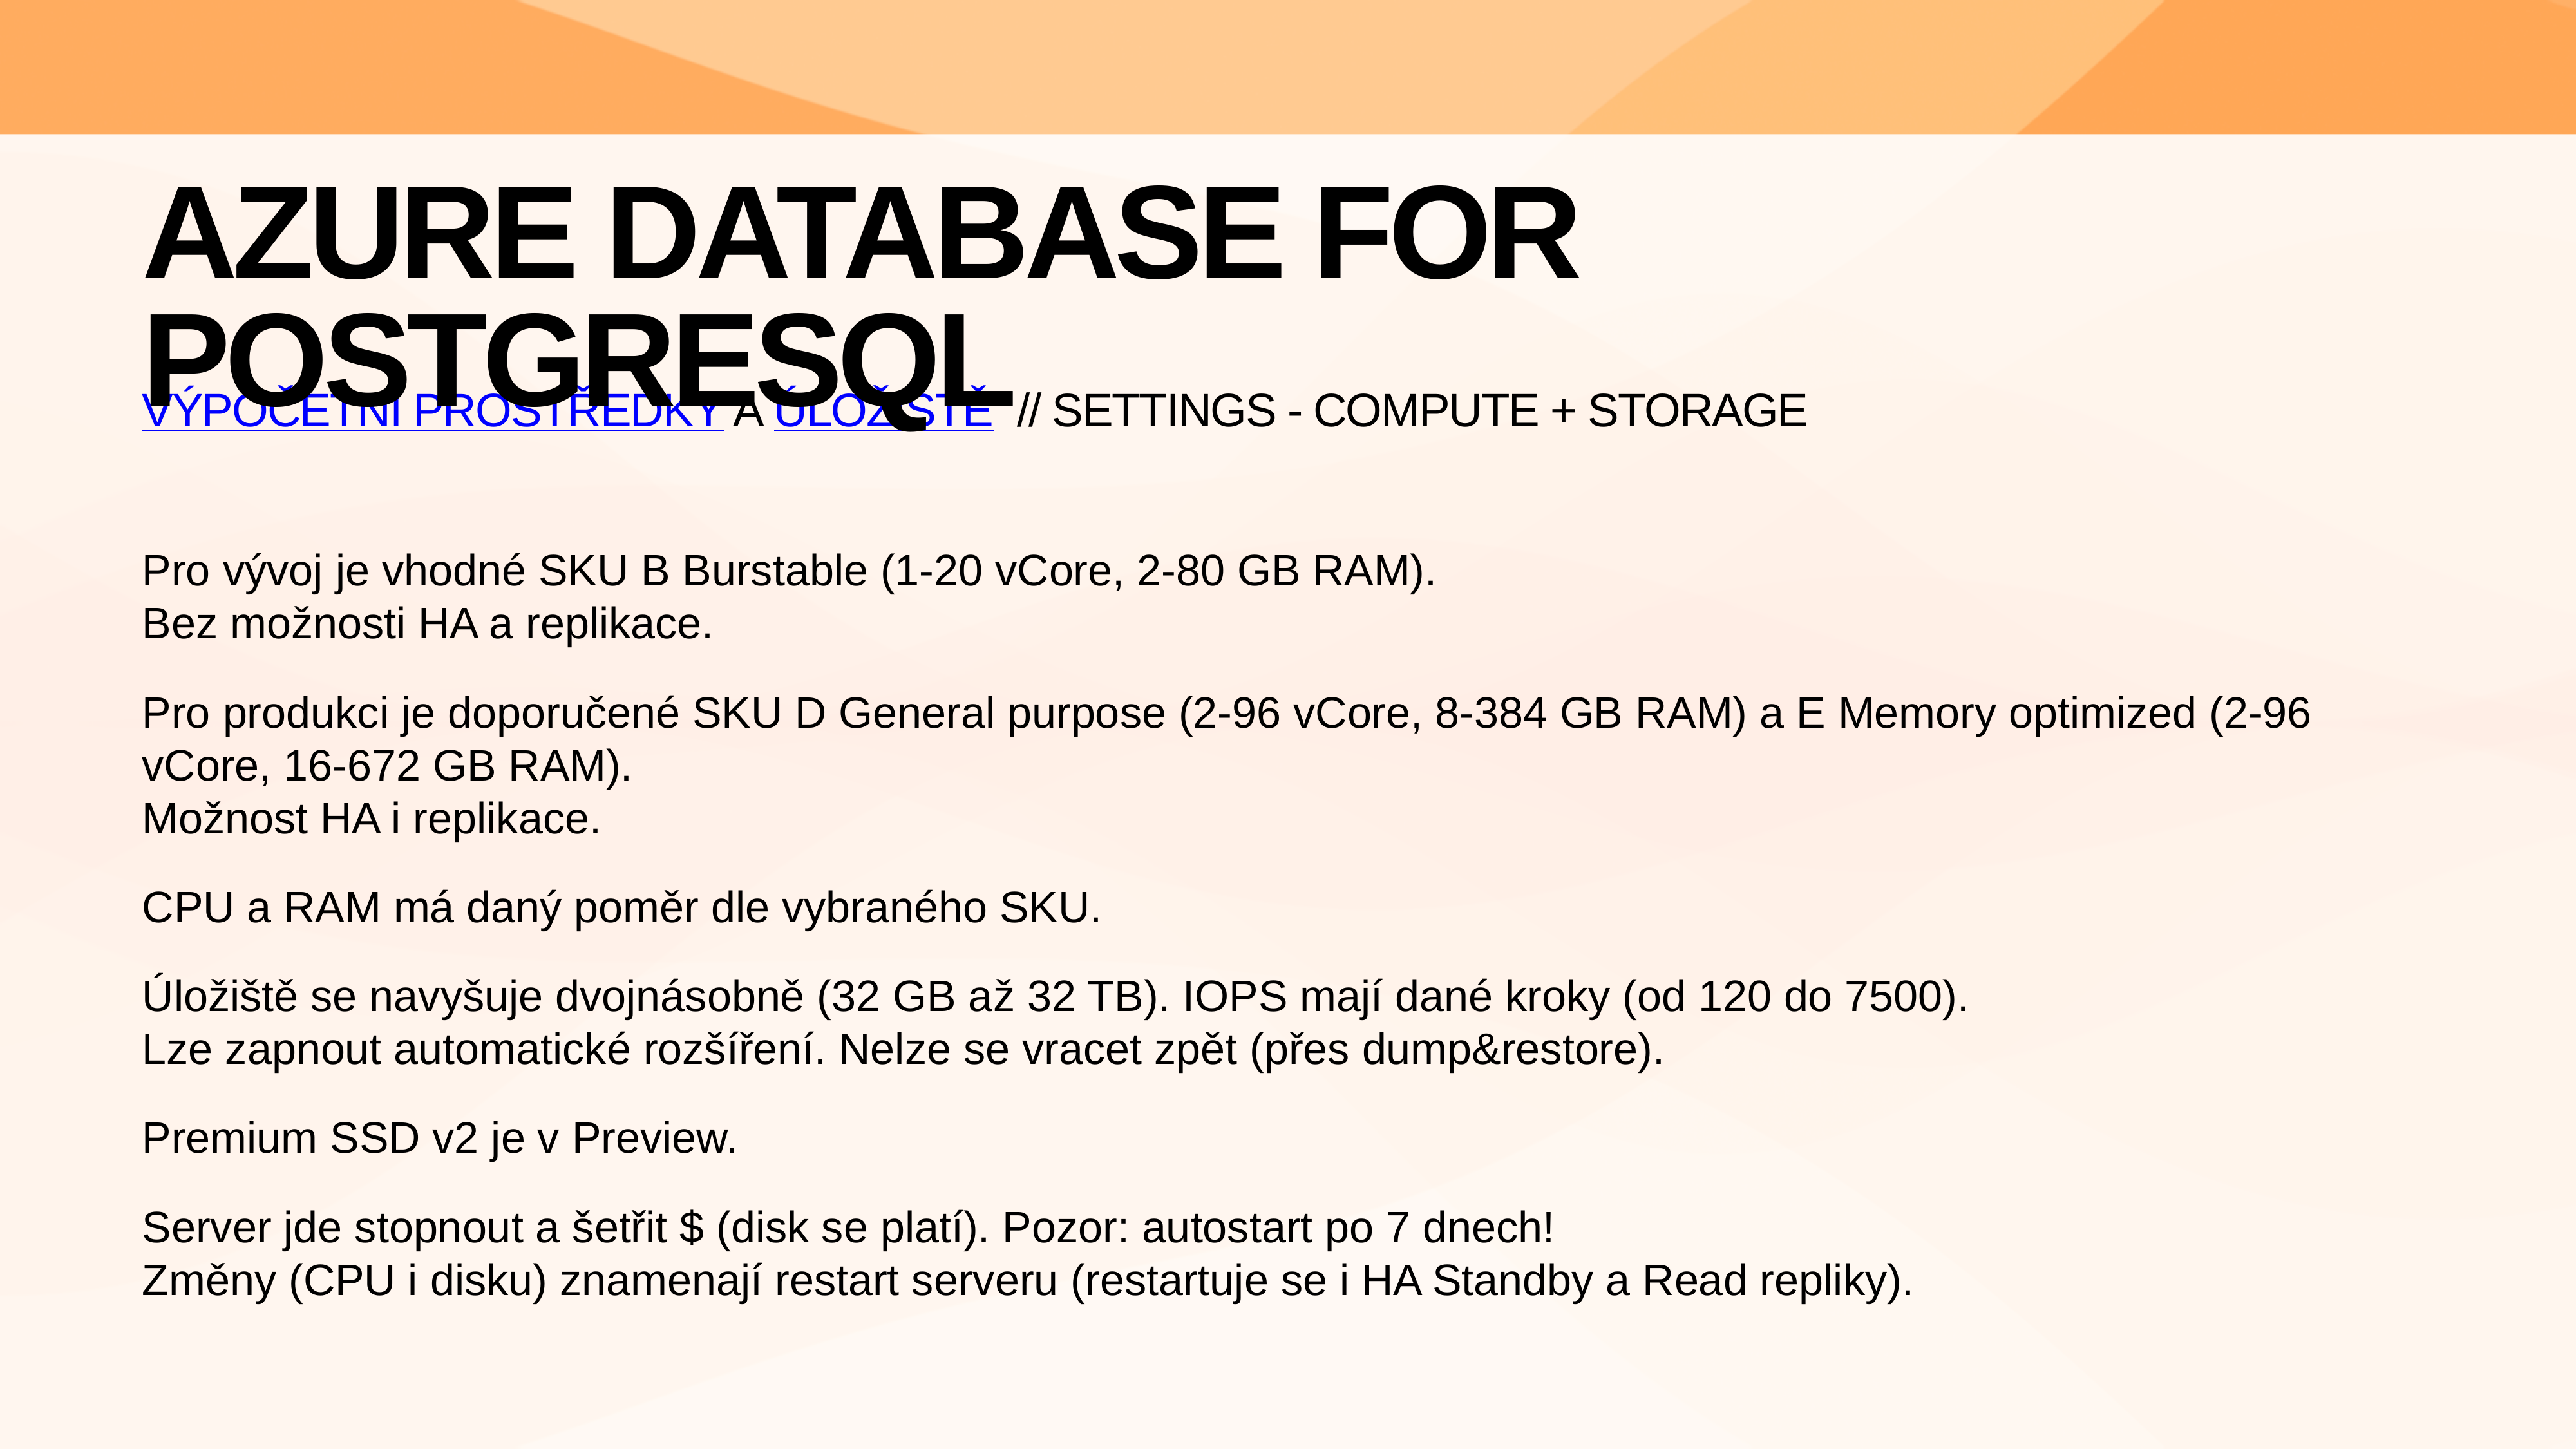

# Azure database for PostgreSQL
Výpočetní prostředky a úložiŠtě  // Settings - Compute + Storage
Pro vývoj je vhodné SKU B Burstable (1-20 vCore, 2-80 GB RAM).
Bez možnosti HA a replikace.
Pro produkci je doporučené SKU D General purpose (2-96 vCore, 8-384 GB RAM) a E Memory optimized (2-96 vCore, 16-672 GB RAM).
Možnost HA i replikace.
CPU a RAM má daný poměr dle vybraného SKU.
Úložiště se navyšuje dvojnásobně (32 GB až 32 TB). IOPS mají dané kroky (od 120 do 7500).
Lze zapnout automatické rozšíření. Nelze se vracet zpět (přes dump&restore).
Premium SSD v2 je v Preview.
Server jde stopnout a šetřit $ (disk se platí). Pozor: autostart po 7 dnech!
Změny (CPU i disku) znamenají restart serveru (restartuje se i HA Standby a Read repliky).
7